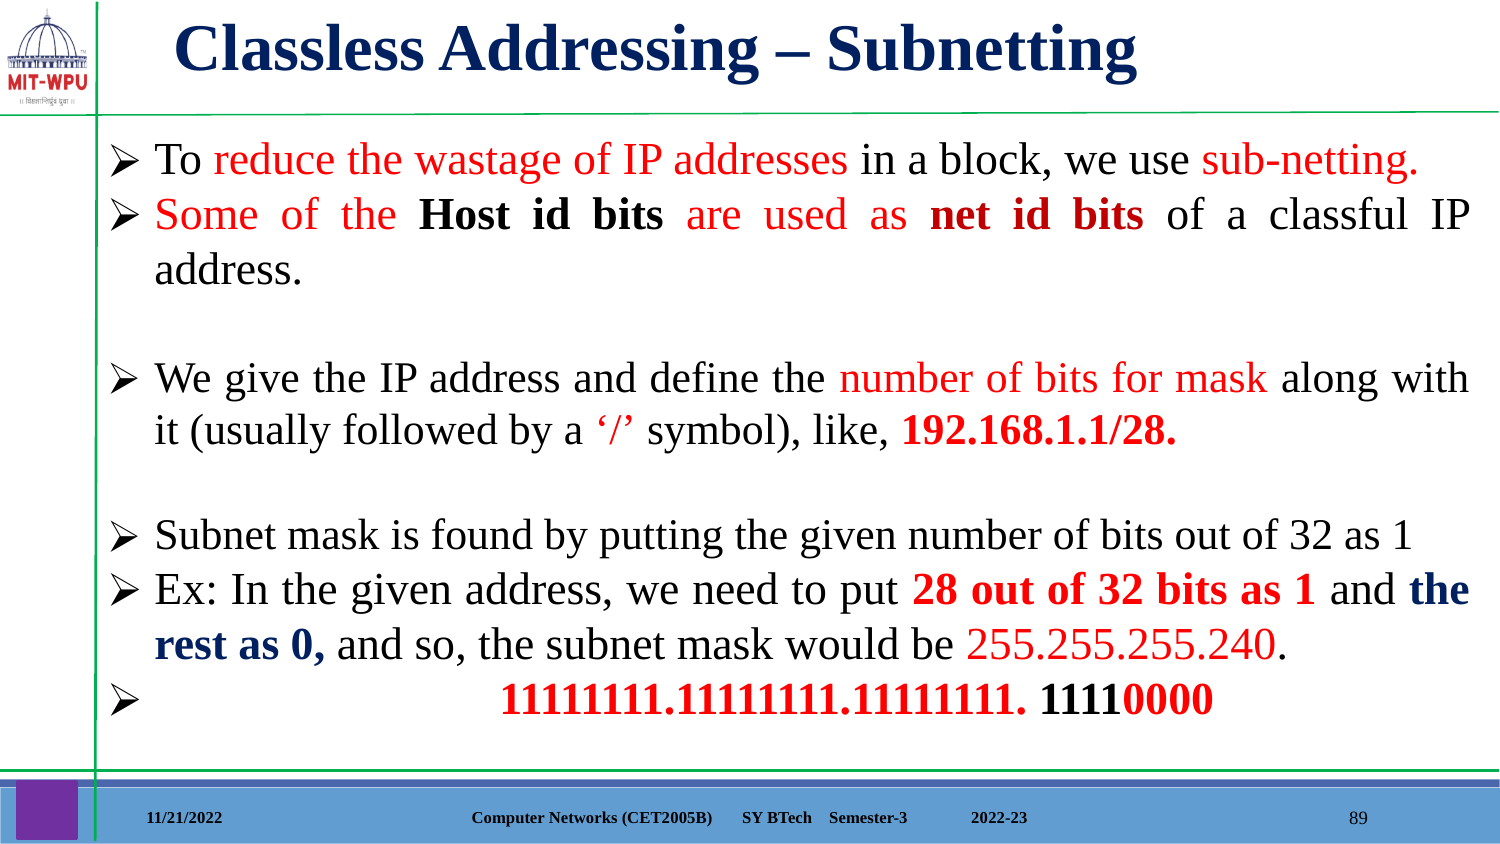

Classless Addressing – Subnetting
To reduce the wastage of IP addresses in a block, we use sub-netting.
Some of the Host id bits are used as net id bits of a classful IP address.

We give the IP address and define the number of bits for mask along with it (usually followed by a ‘/’ symbol), like, 192.168.1.1/28.

Subnet mask is found by putting the given number of bits out of 32 as 1
Ex: In the given address, we need to put 28 out of 32 bits as 1 and the rest as 0, and so, the subnet mask would be 255.255.255.240.
                              11111111.11111111.11111111. 11110000

11/21/2022
Computer Networks (CET2005B)       SY BTech    Semester-3               2022-23
89